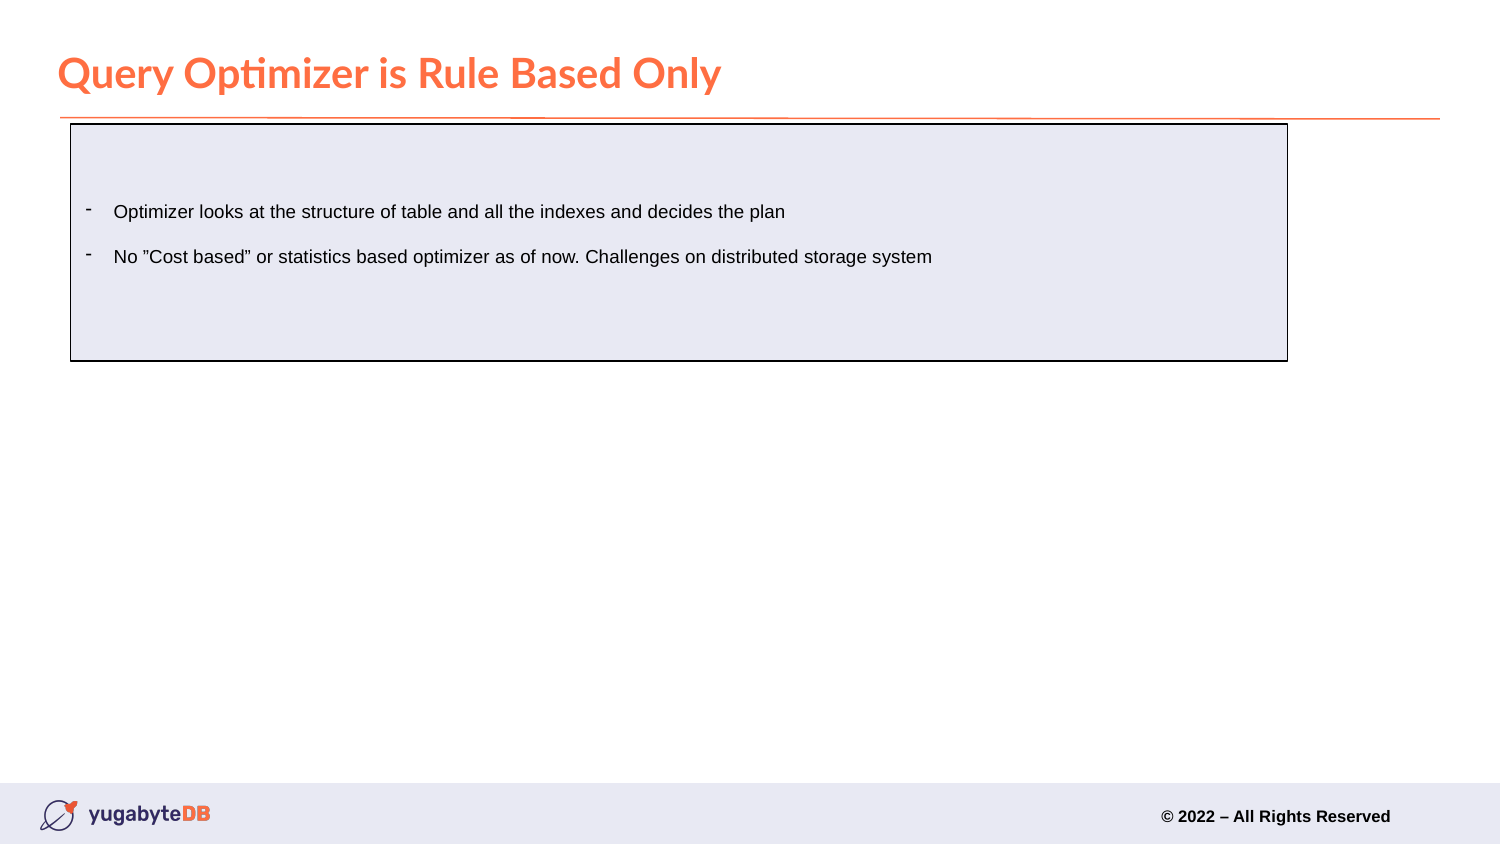

# Query Optimizer is Rule Based Only
Optimizer looks at the structure of table and all the indexes and decides the plan

No ”Cost based” or statistics based optimizer as of now. Challenges on distributed storage system